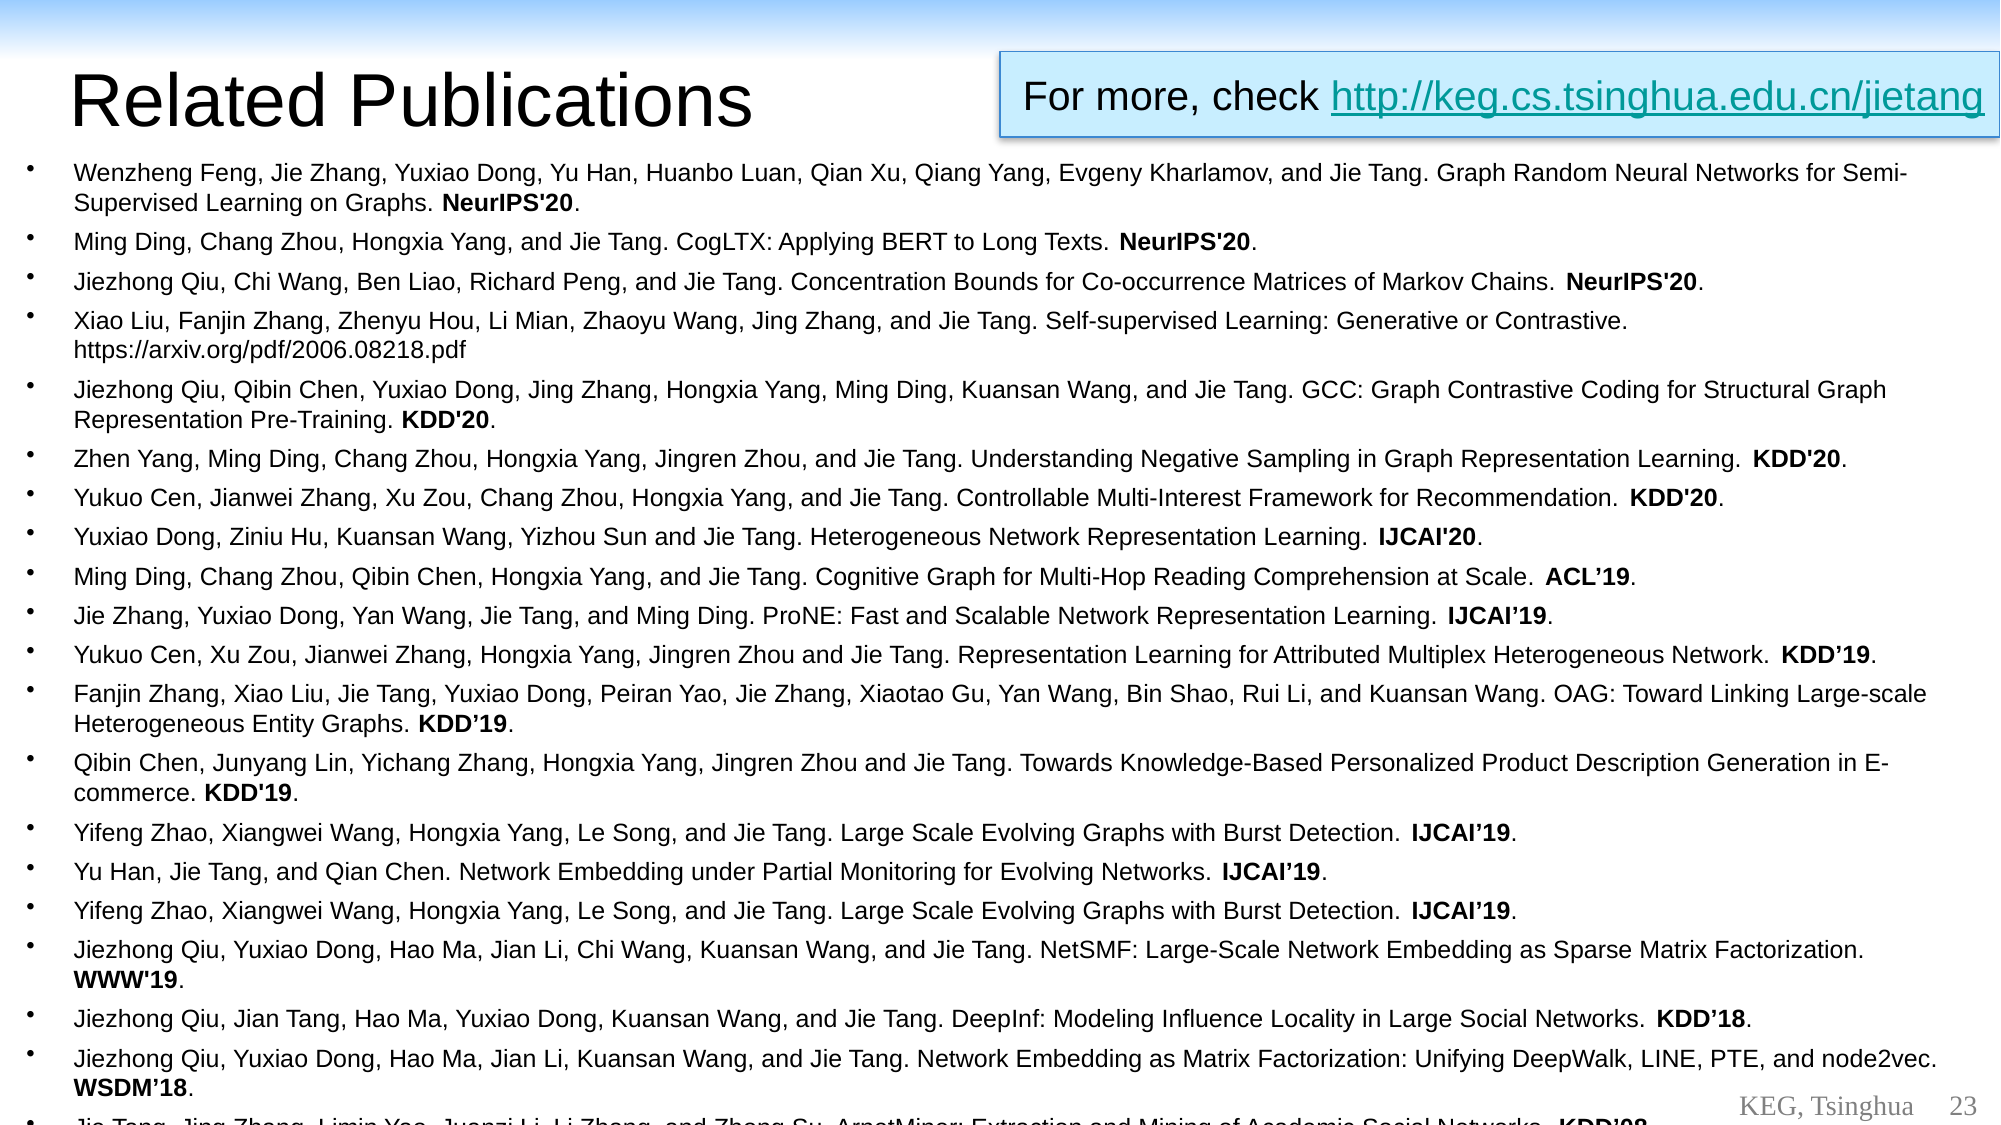

# Related Publications
  For more, check http://keg.cs.tsinghua.edu.cn/jietang
Wenzheng Feng, Jie Zhang, Yuxiao Dong, Yu Han, Huanbo Luan, Qian Xu, Qiang Yang, Evgeny Kharlamov, and Jie Tang. Graph Random Neural Networks for Semi-Supervised Learning on Graphs. NeurIPS'20.
Ming Ding, Chang Zhou, Hongxia Yang, and Jie Tang. CogLTX: Applying BERT to Long Texts. NeurIPS'20.
Jiezhong Qiu, Chi Wang, Ben Liao, Richard Peng, and Jie Tang. Concentration Bounds for Co-occurrence Matrices of Markov Chains. NeurIPS'20.
Xiao Liu, Fanjin Zhang, Zhenyu Hou, Li Mian, Zhaoyu Wang, Jing Zhang, and Jie Tang. Self-supervised Learning: Generative or Contrastive. https://arxiv.org/pdf/2006.08218.pdf
Jiezhong Qiu, Qibin Chen, Yuxiao Dong, Jing Zhang, Hongxia Yang, Ming Ding, Kuansan Wang, and Jie Tang. GCC: Graph Contrastive Coding for Structural Graph Representation Pre-Training. KDD'20.
Zhen Yang, Ming Ding, Chang Zhou, Hongxia Yang, Jingren Zhou, and Jie Tang. Understanding Negative Sampling in Graph Representation Learning. KDD'20.
Yukuo Cen, Jianwei Zhang, Xu Zou, Chang Zhou, Hongxia Yang, and Jie Tang. Controllable Multi-Interest Framework for Recommendation. KDD'20.
Yuxiao Dong, Ziniu Hu, Kuansan Wang, Yizhou Sun and Jie Tang. Heterogeneous Network Representation Learning. IJCAI'20.
Ming Ding, Chang Zhou, Qibin Chen, Hongxia Yang, and Jie Tang. Cognitive Graph for Multi-Hop Reading Comprehension at Scale. ACL’19.
Jie Zhang, Yuxiao Dong, Yan Wang, Jie Tang, and Ming Ding. ProNE: Fast and Scalable Network Representation Learning. IJCAI’19.
Yukuo Cen, Xu Zou, Jianwei Zhang, Hongxia Yang, Jingren Zhou and Jie Tang. Representation Learning for Attributed Multiplex Heterogeneous Network. KDD’19.
Fanjin Zhang, Xiao Liu, Jie Tang, Yuxiao Dong, Peiran Yao, Jie Zhang, Xiaotao Gu, Yan Wang, Bin Shao, Rui Li, and Kuansan Wang. OAG: Toward Linking Large-scale Heterogeneous Entity Graphs. KDD’19.
Qibin Chen, Junyang Lin, Yichang Zhang, Hongxia Yang, Jingren Zhou and Jie Tang. Towards Knowledge-Based Personalized Product Description Generation in E-commerce. KDD'19.
Yifeng Zhao, Xiangwei Wang, Hongxia Yang, Le Song, and Jie Tang. Large Scale Evolving Graphs with Burst Detection. IJCAI’19.
Yu Han, Jie Tang, and Qian Chen. Network Embedding under Partial Monitoring for Evolving Networks. IJCAI’19.
Yifeng Zhao, Xiangwei Wang, Hongxia Yang, Le Song, and Jie Tang. Large Scale Evolving Graphs with Burst Detection. IJCAI’19.
Jiezhong Qiu, Yuxiao Dong, Hao Ma, Jian Li, Chi Wang, Kuansan Wang, and Jie Tang. NetSMF: Large-Scale Network Embedding as Sparse Matrix Factorization. WWW'19.
Jiezhong Qiu, Jian Tang, Hao Ma, Yuxiao Dong, Kuansan Wang, and Jie Tang. DeepInf: Modeling Influence Locality in Large Social Networks. KDD’18.
Jiezhong Qiu, Yuxiao Dong, Hao Ma, Jian Li, Kuansan Wang, and Jie Tang. Network Embedding as Matrix Factorization: Unifying DeepWalk, LINE, PTE, and node2vec. WSDM’18.
Jie Tang, Jing Zhang, Limin Yao, Juanzi Li, Li Zhang, and Zhong Su. ArnetMiner: Extraction and Mining of Academic Social Networks. KDD’08.